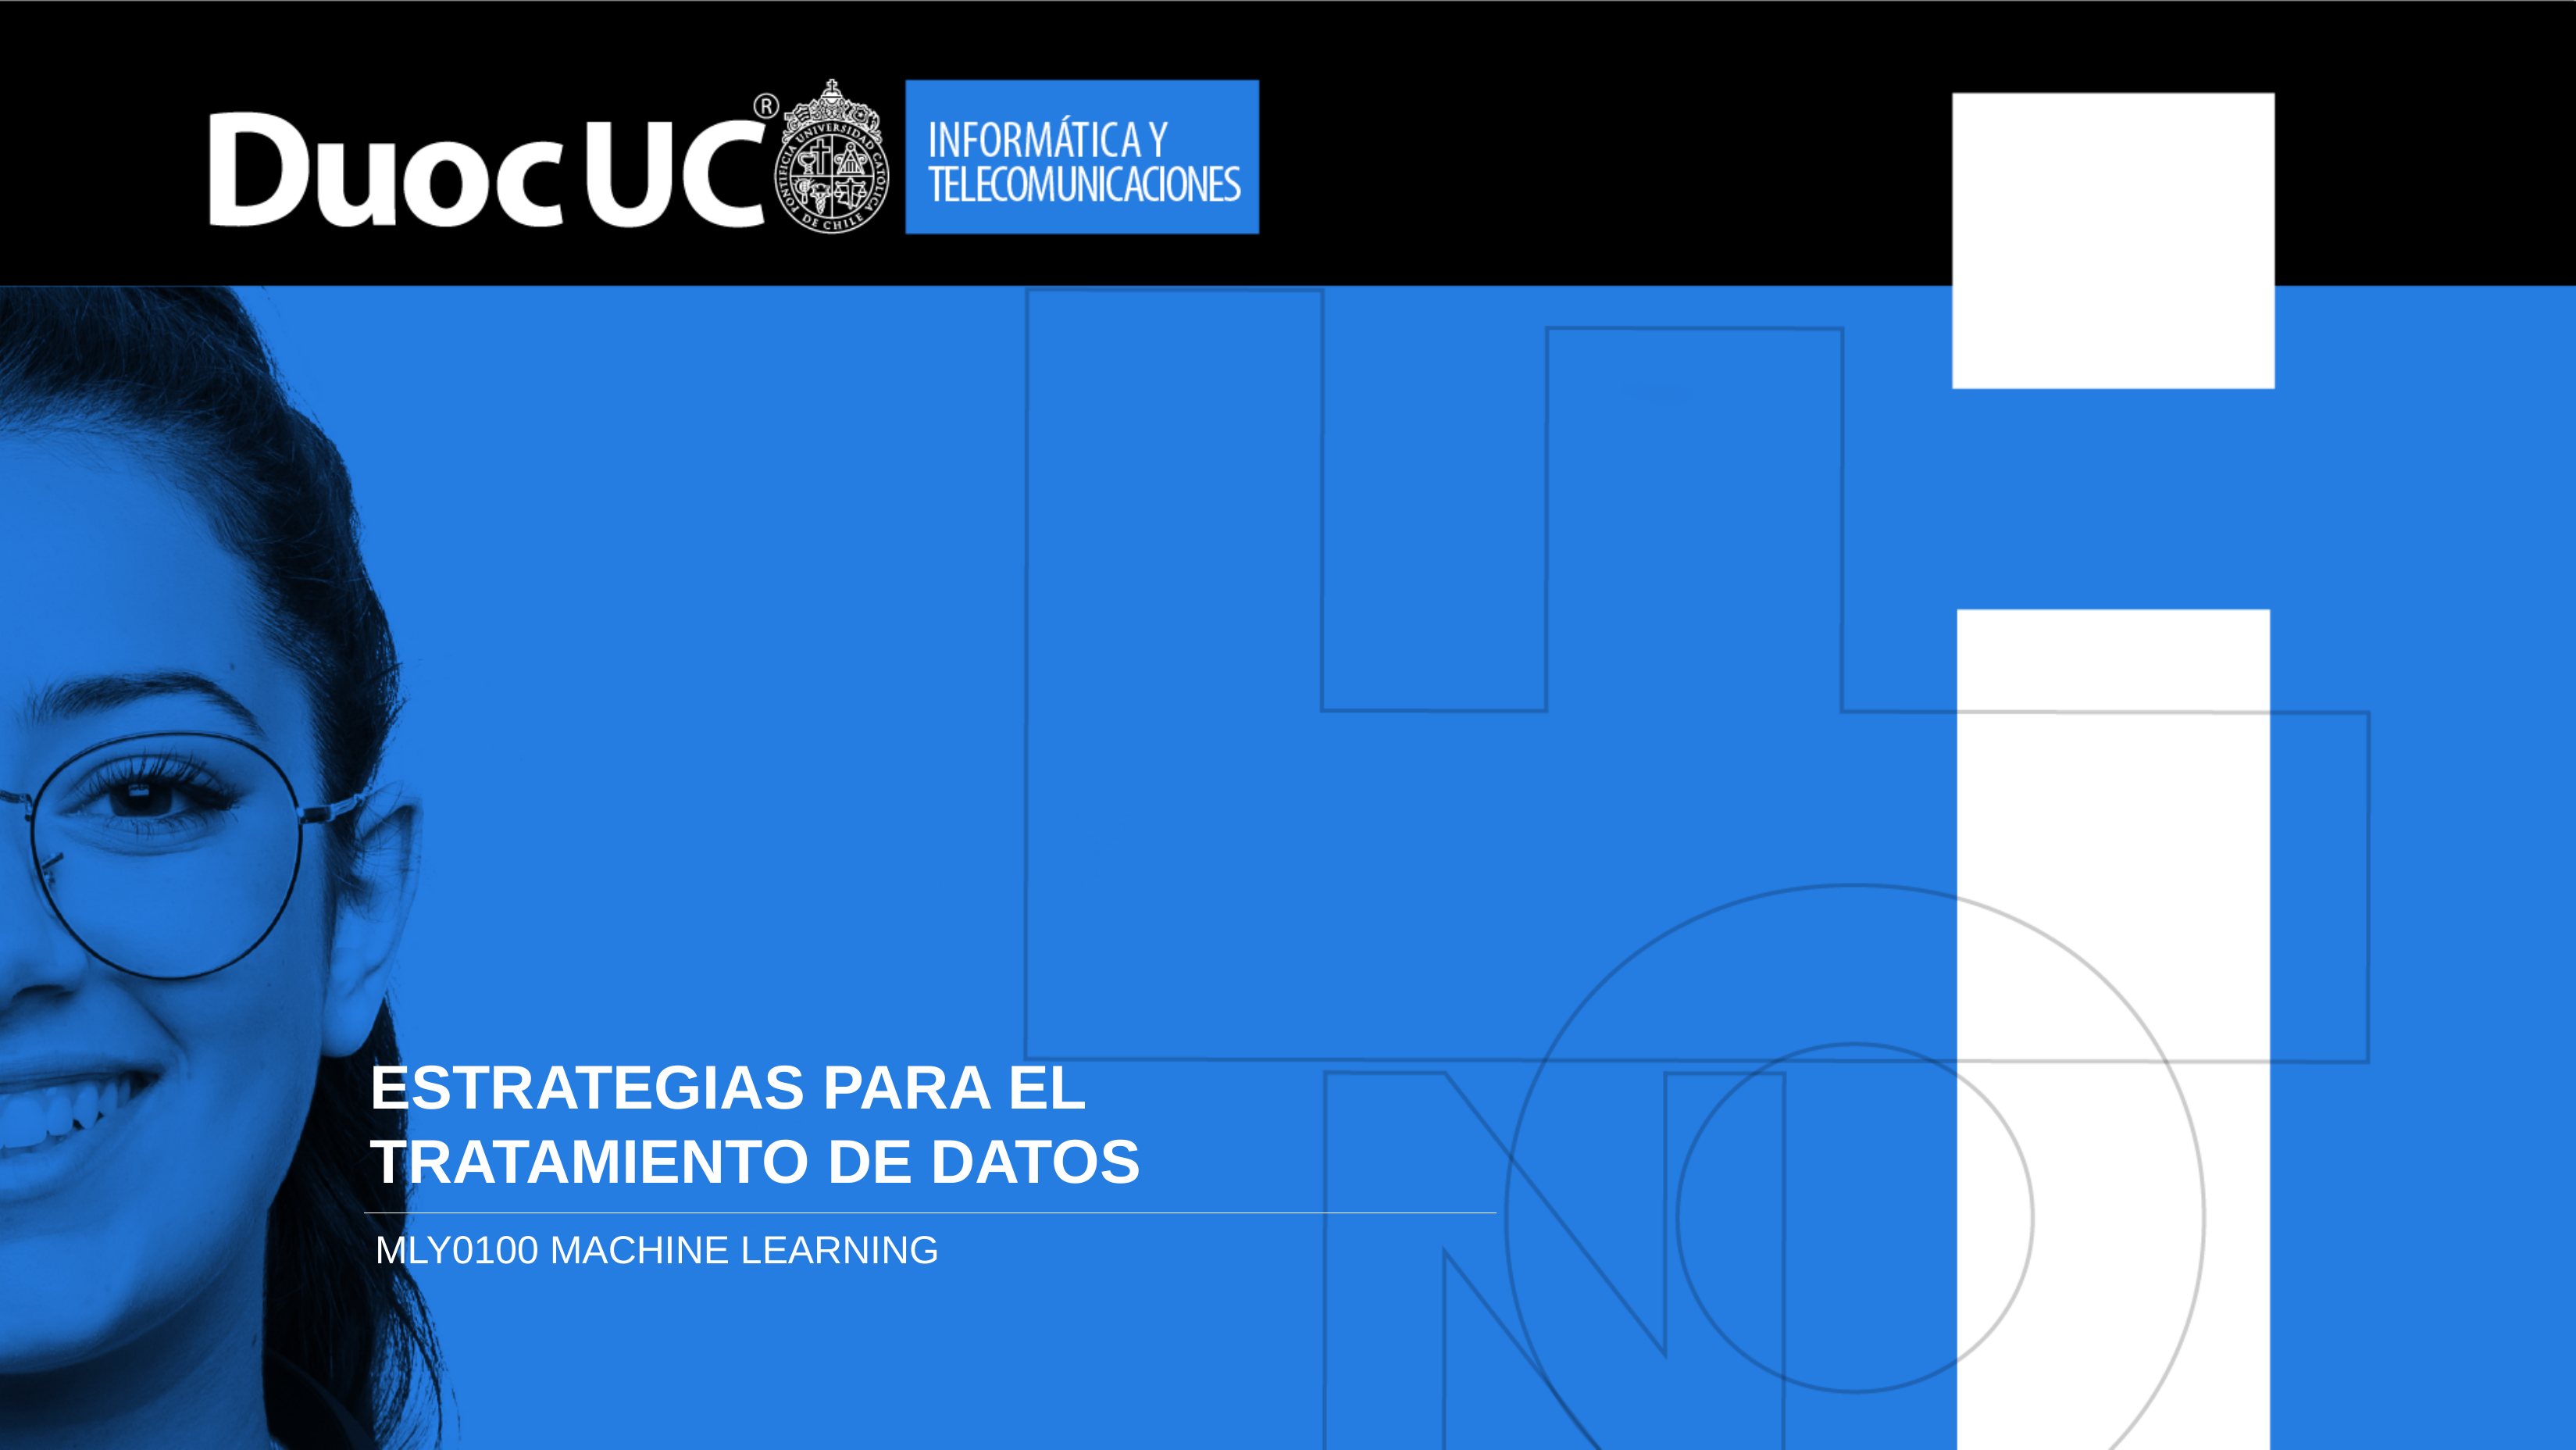

# ESTRATEGIAS PARA EL TRATAMIENTO DE DATOS
MLY0100 MACHINE LEARNING